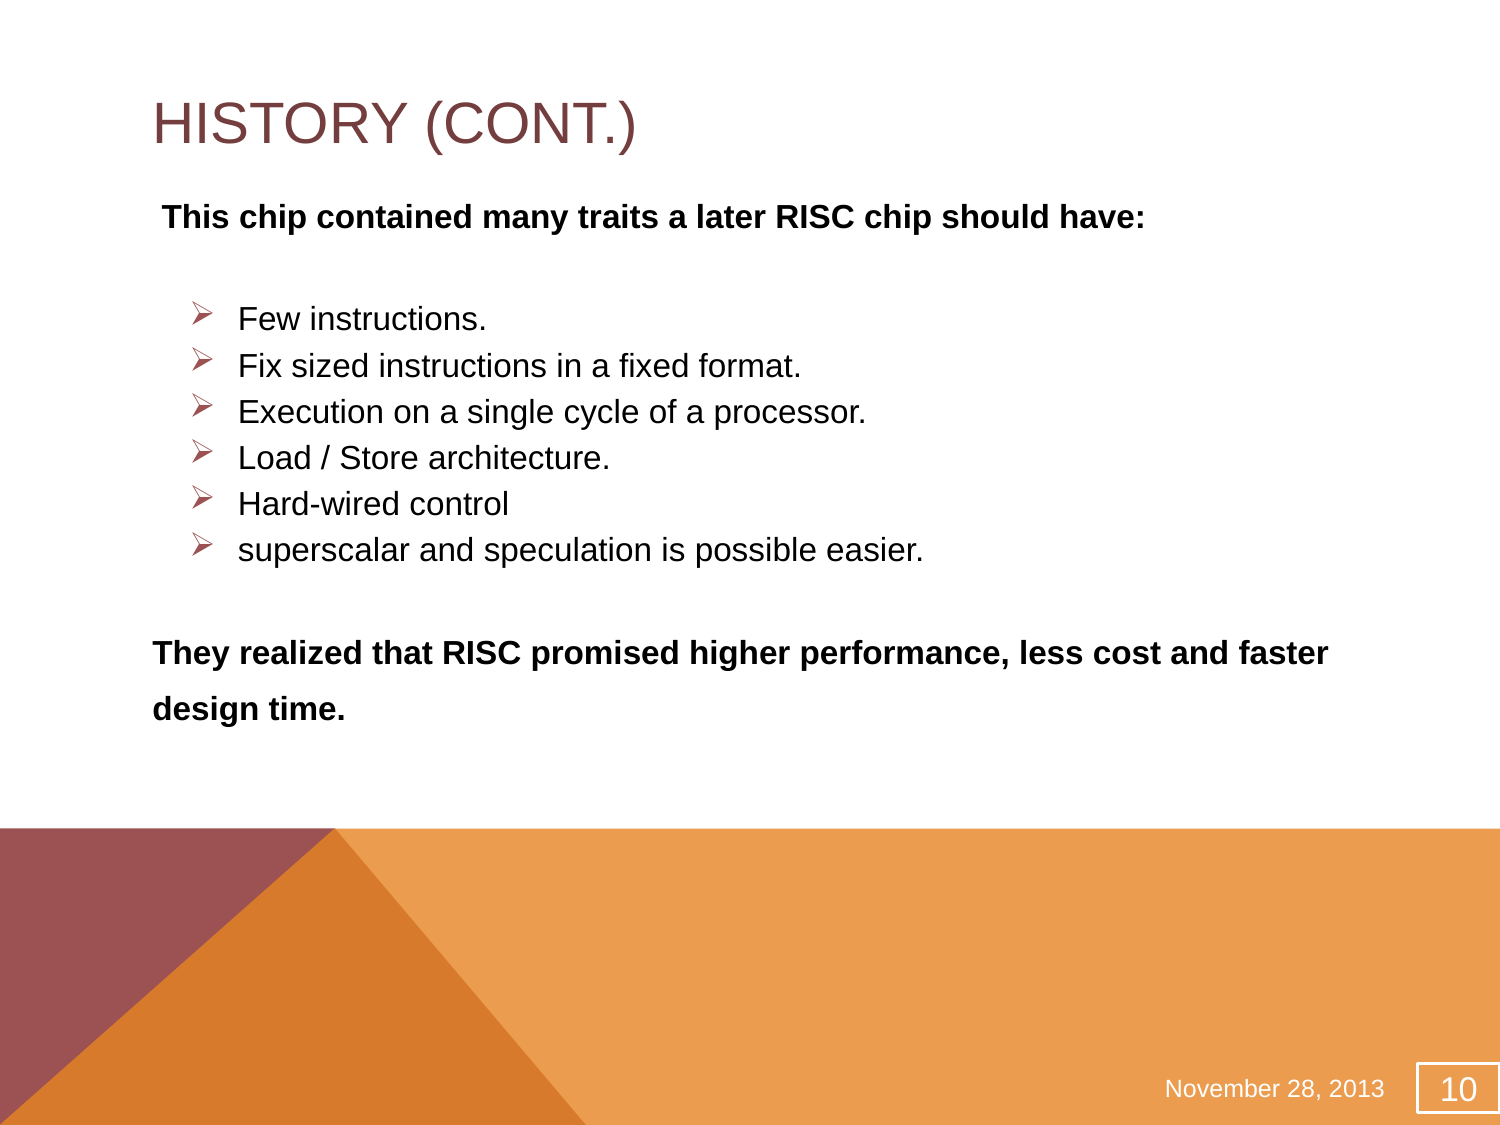

# History (cont.)
 This chip contained many traits a later RISC chip should have:

Few instructions.
Fix sized instructions in a fixed format.
Execution on a single cycle of a processor.
Load / Store architecture.
Hard-wired control
superscalar and speculation is possible easier.

They realized that RISC promised higher performance, less cost and faster
design time.

November 28, 2013
10